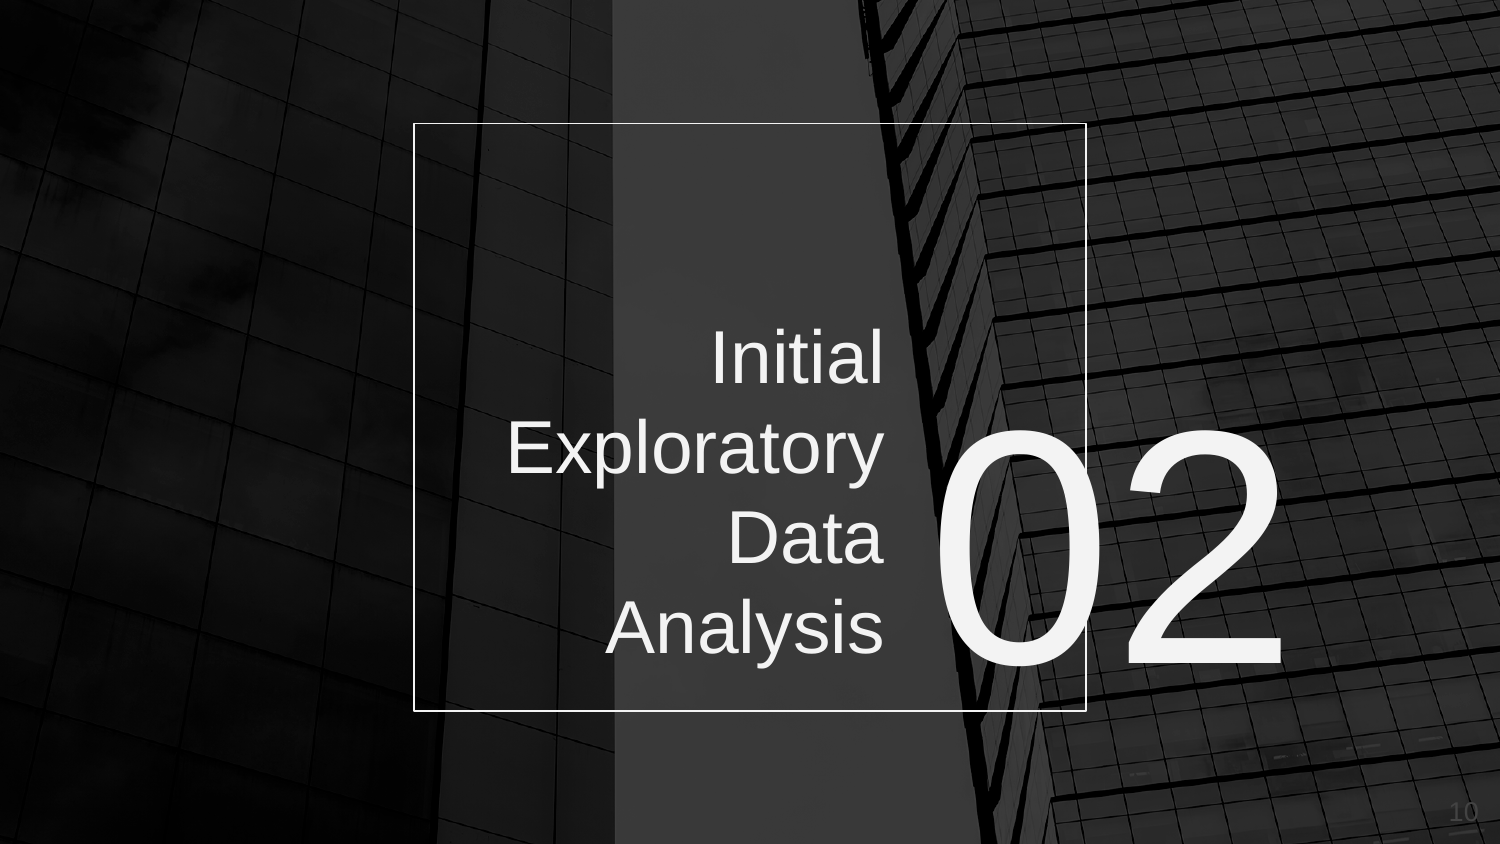

# Initial Exploratory Data Analysis
02
10